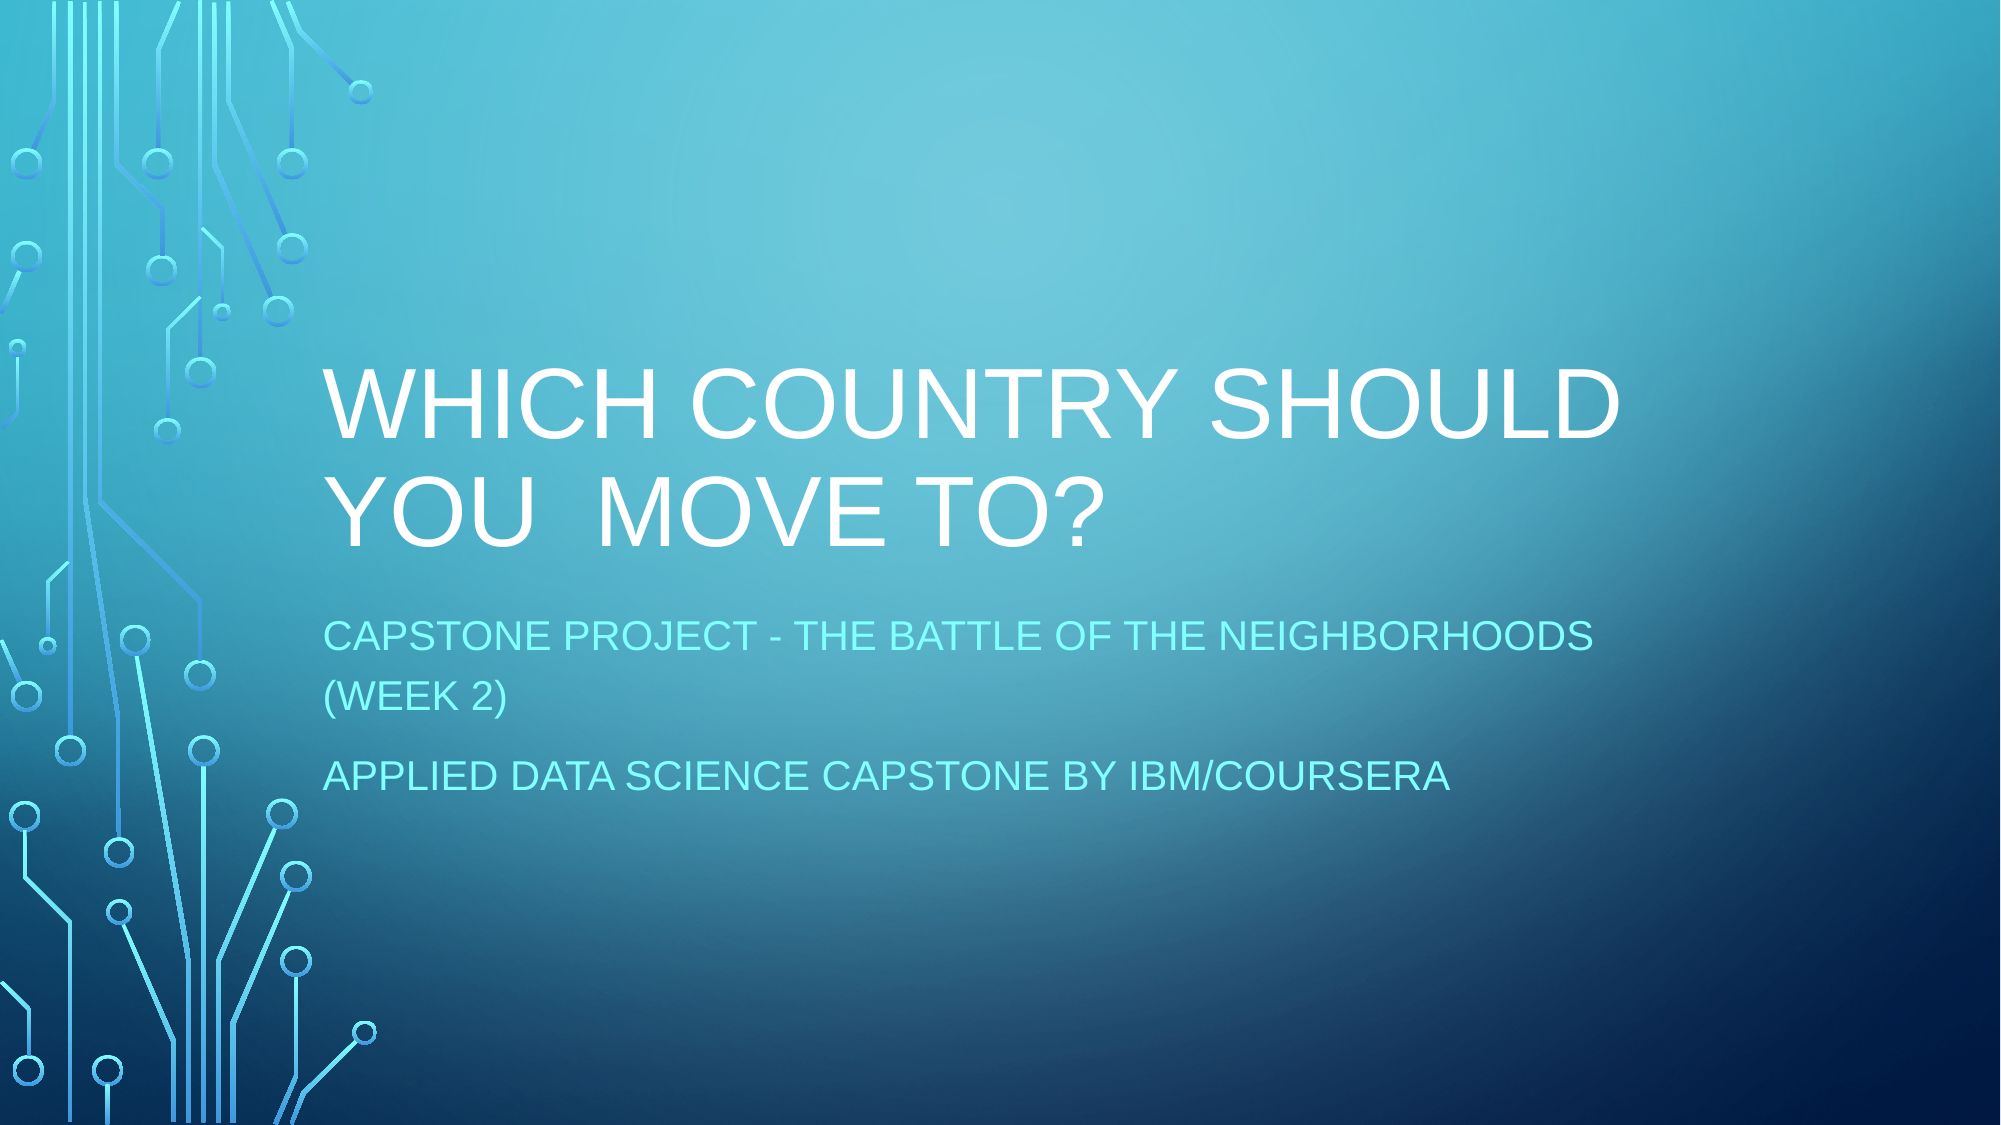

# Which country SHOULD YOU  move to?
Capstone Project - The Battle of the Neighborhoods (Week 2)
Applied Data Science Capstone by IBM/Coursera